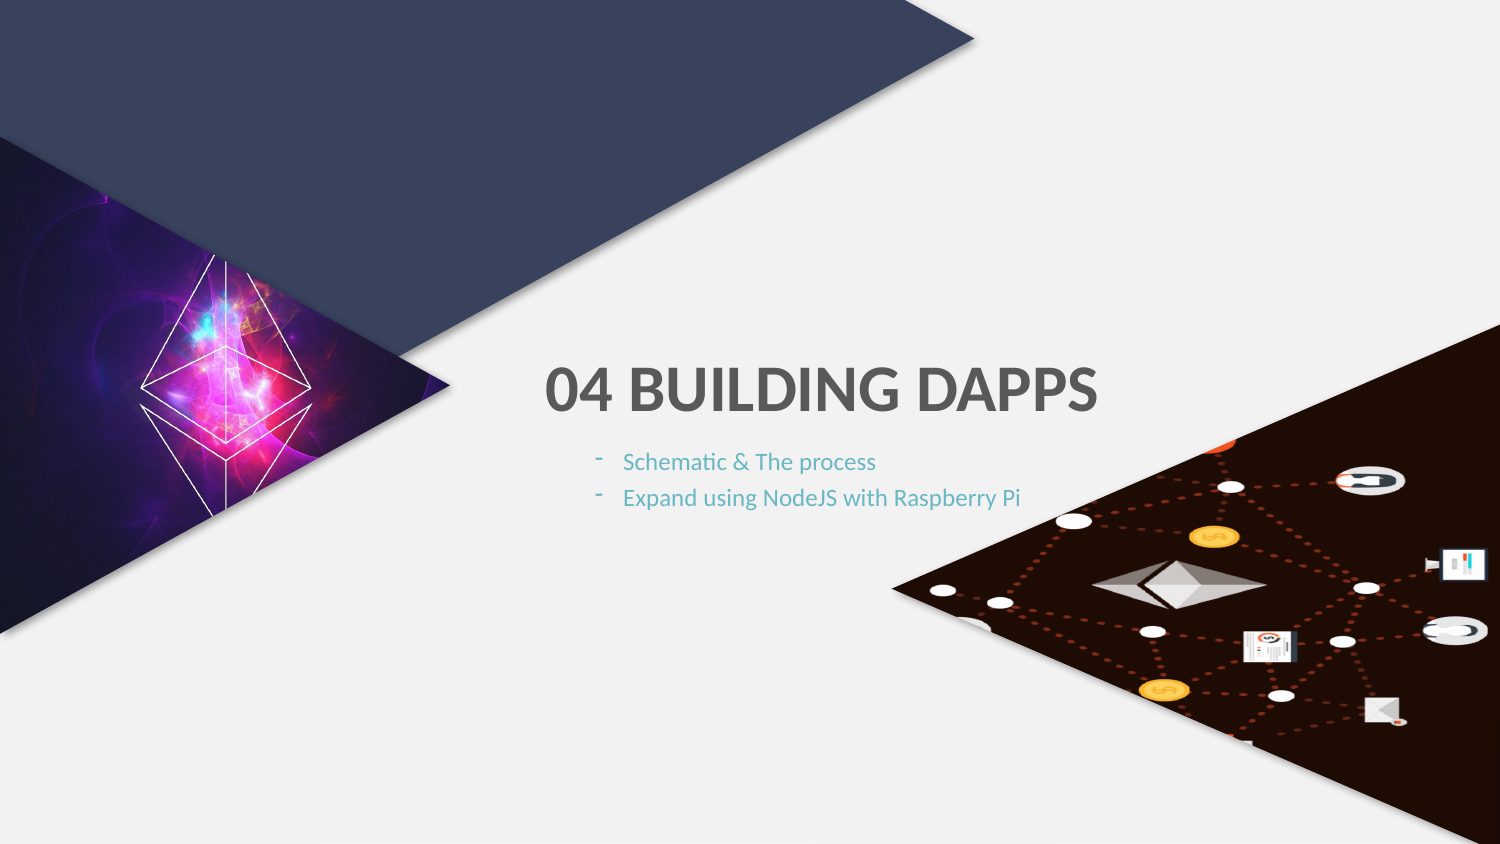

04 BUILDING DAPPS

Schematic & The process
Expand using NodeJS with Raspberry Pi